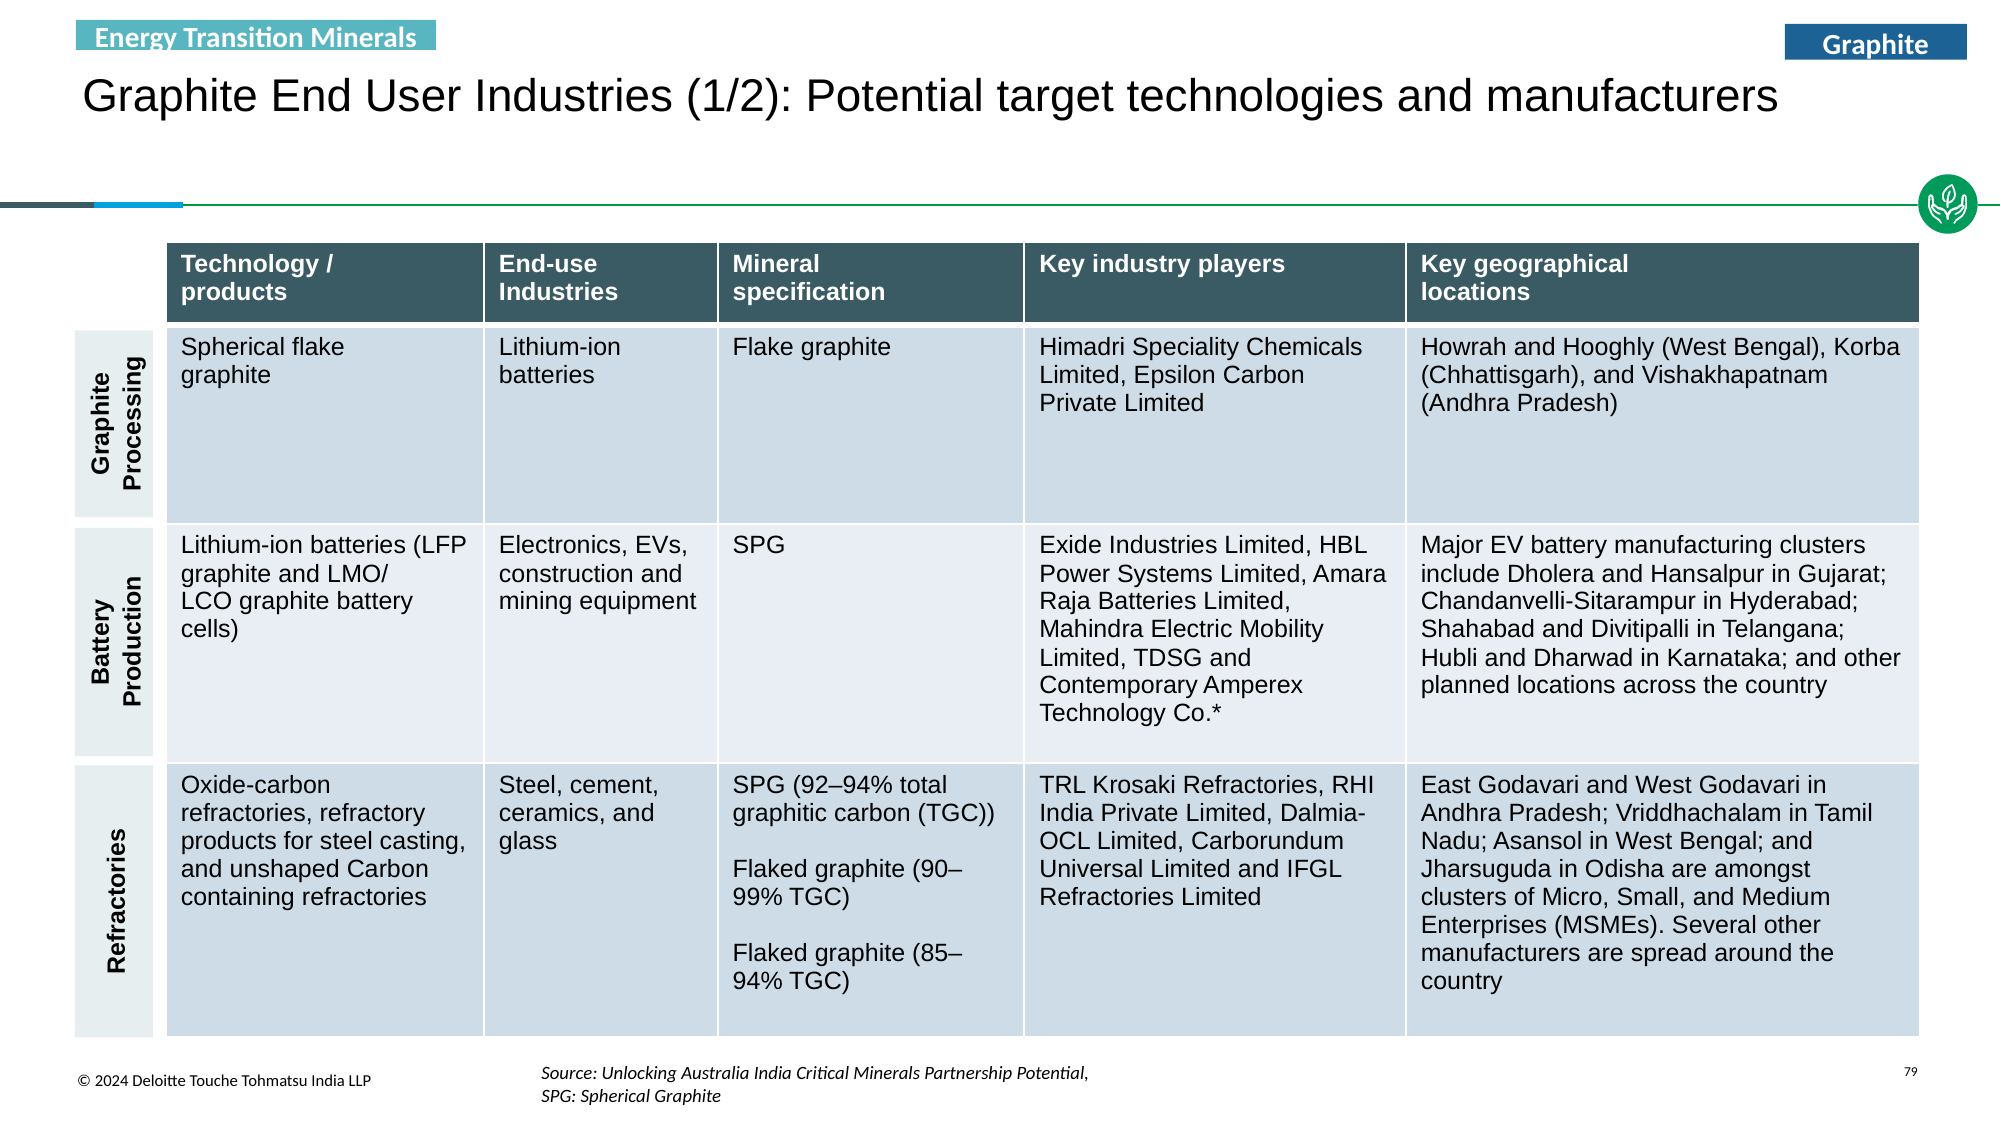

Energy Transition Minerals
Graphite
# Graphite End User Industries (1/2): Potential target technologies and manufacturers

| Technology / products | End-use Industries | Mineral specification | Key industry players | Key geographical locations |
| --- | --- | --- | --- | --- |
| Spherical flake graphite | Lithium-ion batteries | Flake graphite | Himadri Speciality Chemicals Limited, Epsilon Carbon Private Limited | Howrah and Hooghly (West Bengal), Korba (Chhattisgarh), and Vishakhapatnam (Andhra Pradesh) |
| Lithium-ion batteries (LFP graphite and LMO/ LCO graphite battery cells) | Electronics, EVs, construction and mining equipment | SPG | Exide Industries Limited, HBL Power Systems Limited, Amara Raja Batteries Limited, Mahindra Electric Mobility Limited, TDSG and Contemporary Amperex Technology Co.\* | Major EV battery manufacturing clusters include Dholera and Hansalpur in Gujarat; Chandanvelli-Sitarampur in Hyderabad; Shahabad and Divitipalli in Telangana; Hubli and Dharwad in Karnataka; and other planned locations across the country |
| Oxide-carbon refractories, refractory products for steel casting, and unshaped Carbon containing refractories | Steel, cement, ceramics, and glass | SPG (92–94% total graphitic carbon (TGC)) Flaked graphite (90–99% TGC) Flaked graphite (85–94% TGC) | TRL Krosaki Refractories, RHI India Private Limited, Dalmia-OCL Limited, Carborundum Universal Limited and IFGL Refractories Limited | East Godavari and West Godavari in Andhra Pradesh; Vriddhachalam in Tamil Nadu; Asansol in West Bengal; and Jharsuguda in Odisha are amongst clusters of Micro, Small, and Medium Enterprises (MSMEs). Several other manufacturers are spread around the country |
Graphite Processing
Battery Production
Refractories
Source: Unlocking Australia India Critical Minerals Partnership Potential,
SPG: Spherical Graphite